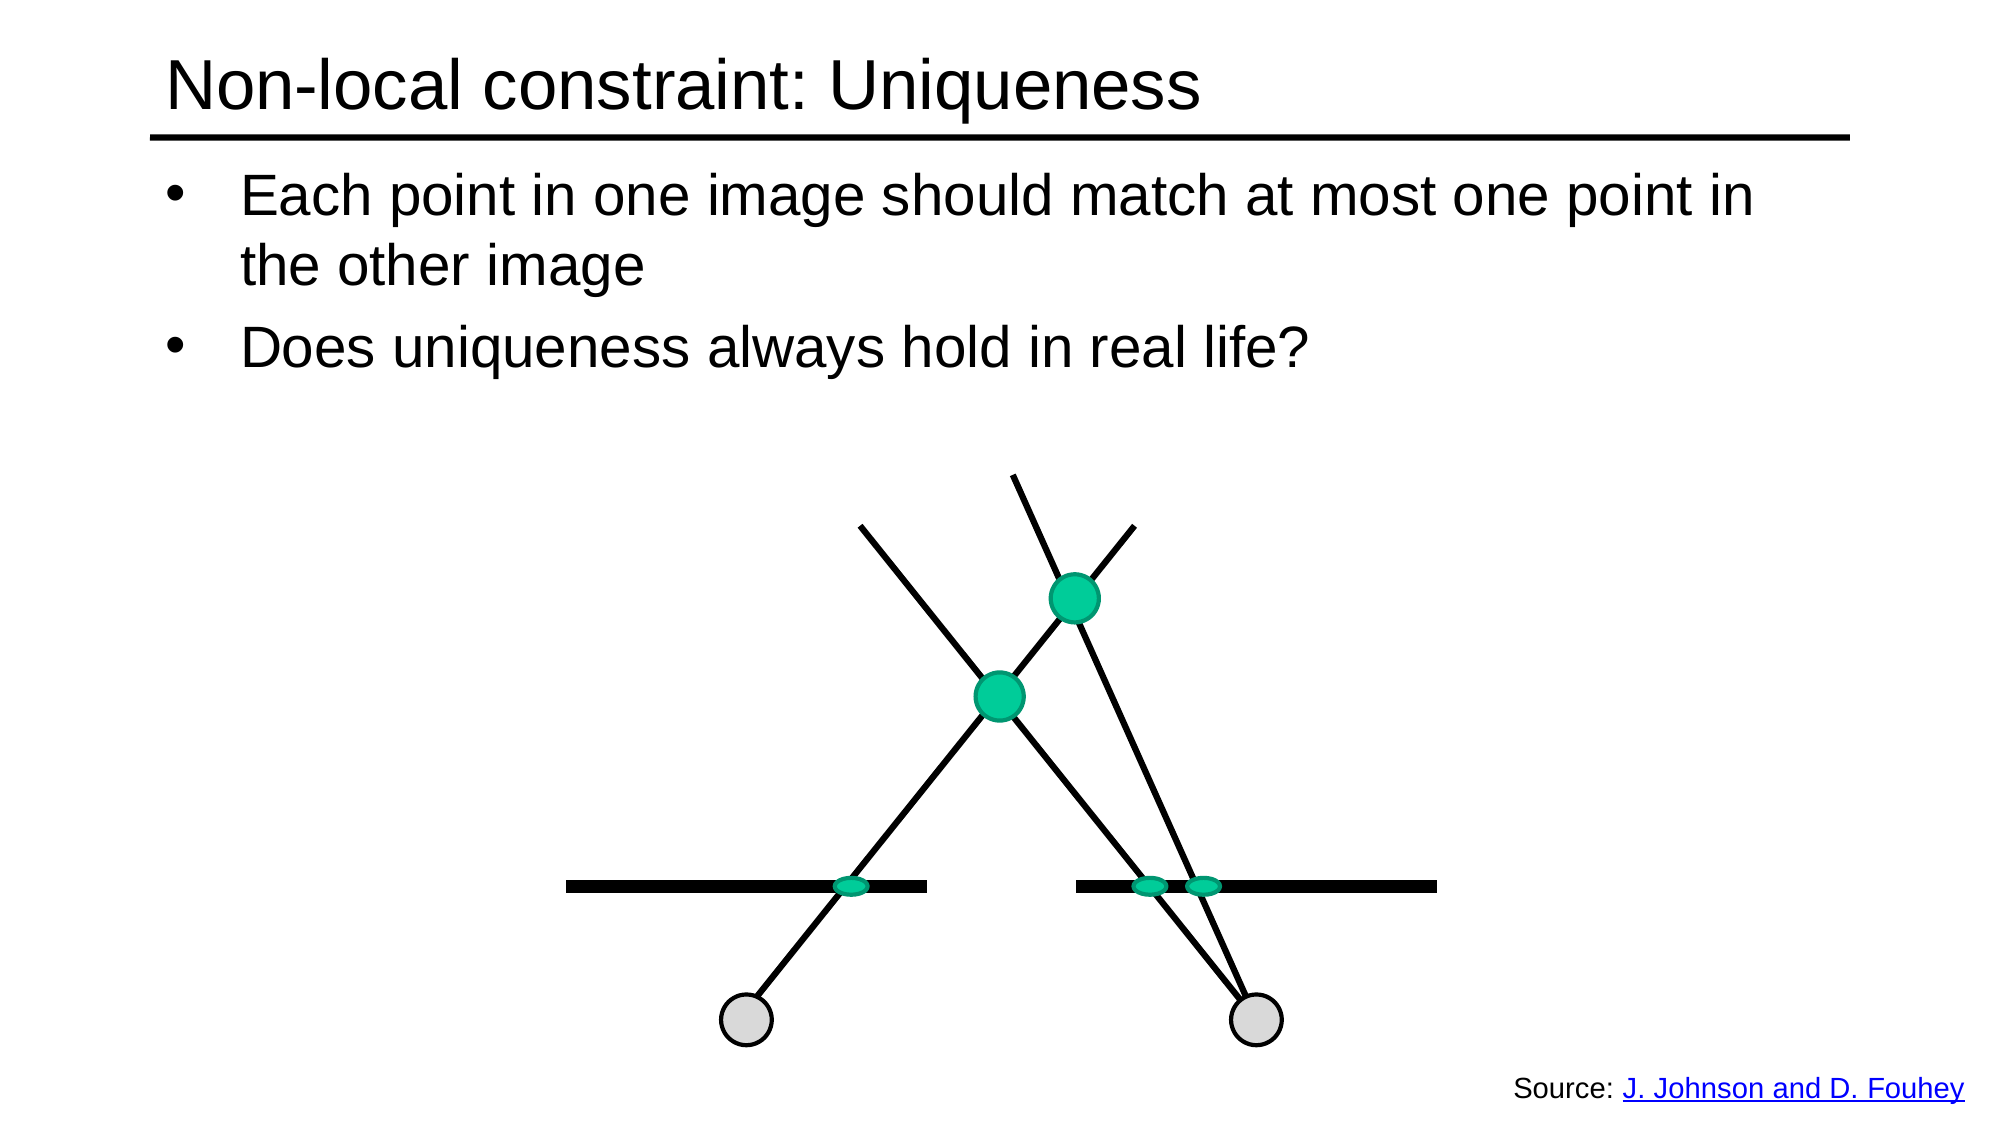

# Non-local constraint: Uniqueness
Each point in one image should match at most one point in the other image
Does uniqueness always hold in real life?

Source: J. Johnson and D. Fouhey